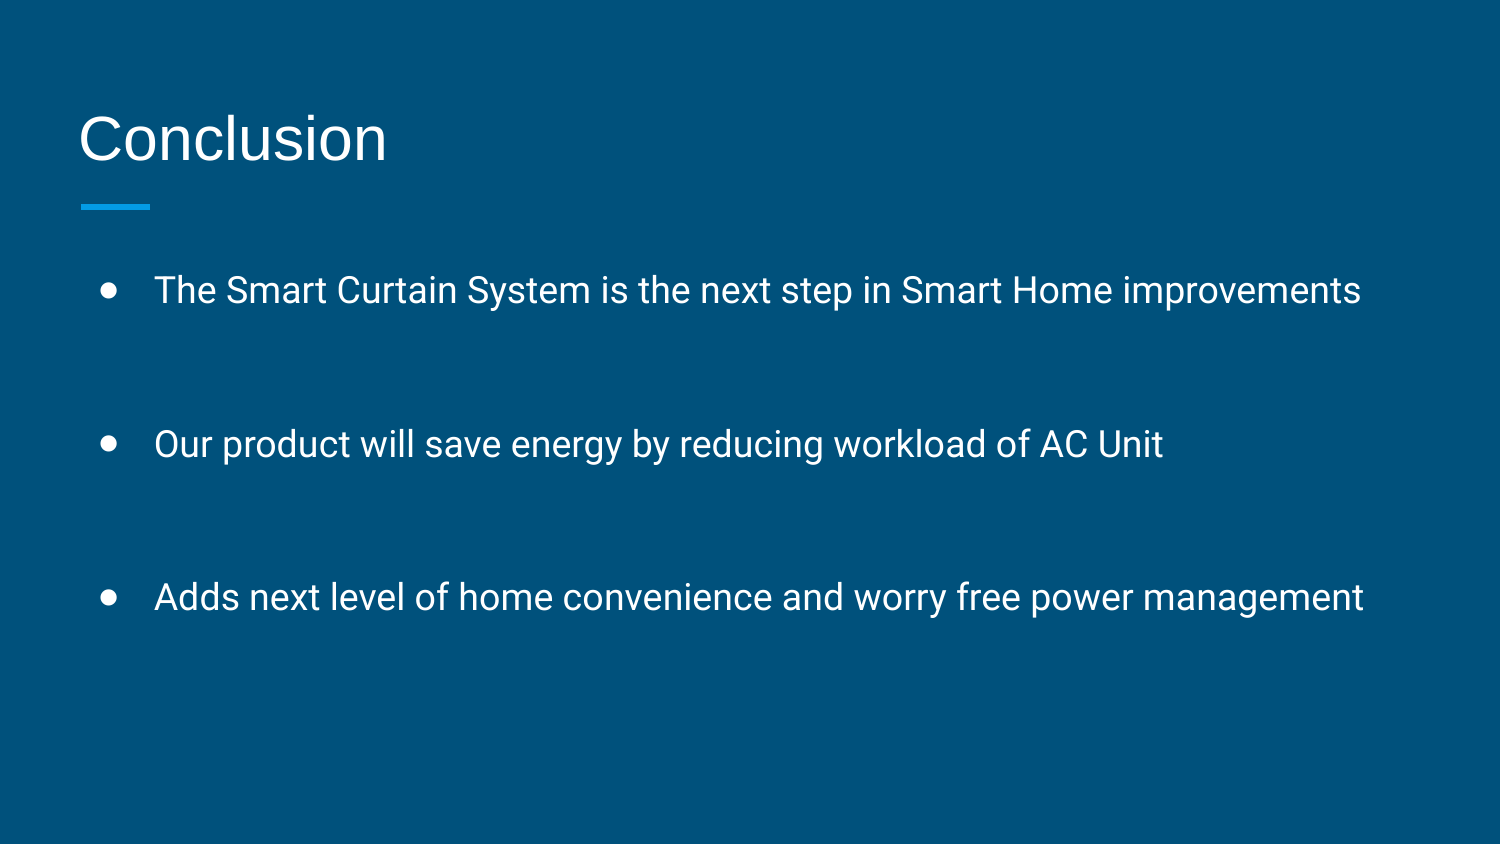

# Conclusion
The Smart Curtain System is the next step in Smart Home improvements

Our product will save energy by reducing workload of AC Unit

Adds next level of home convenience and worry free power management